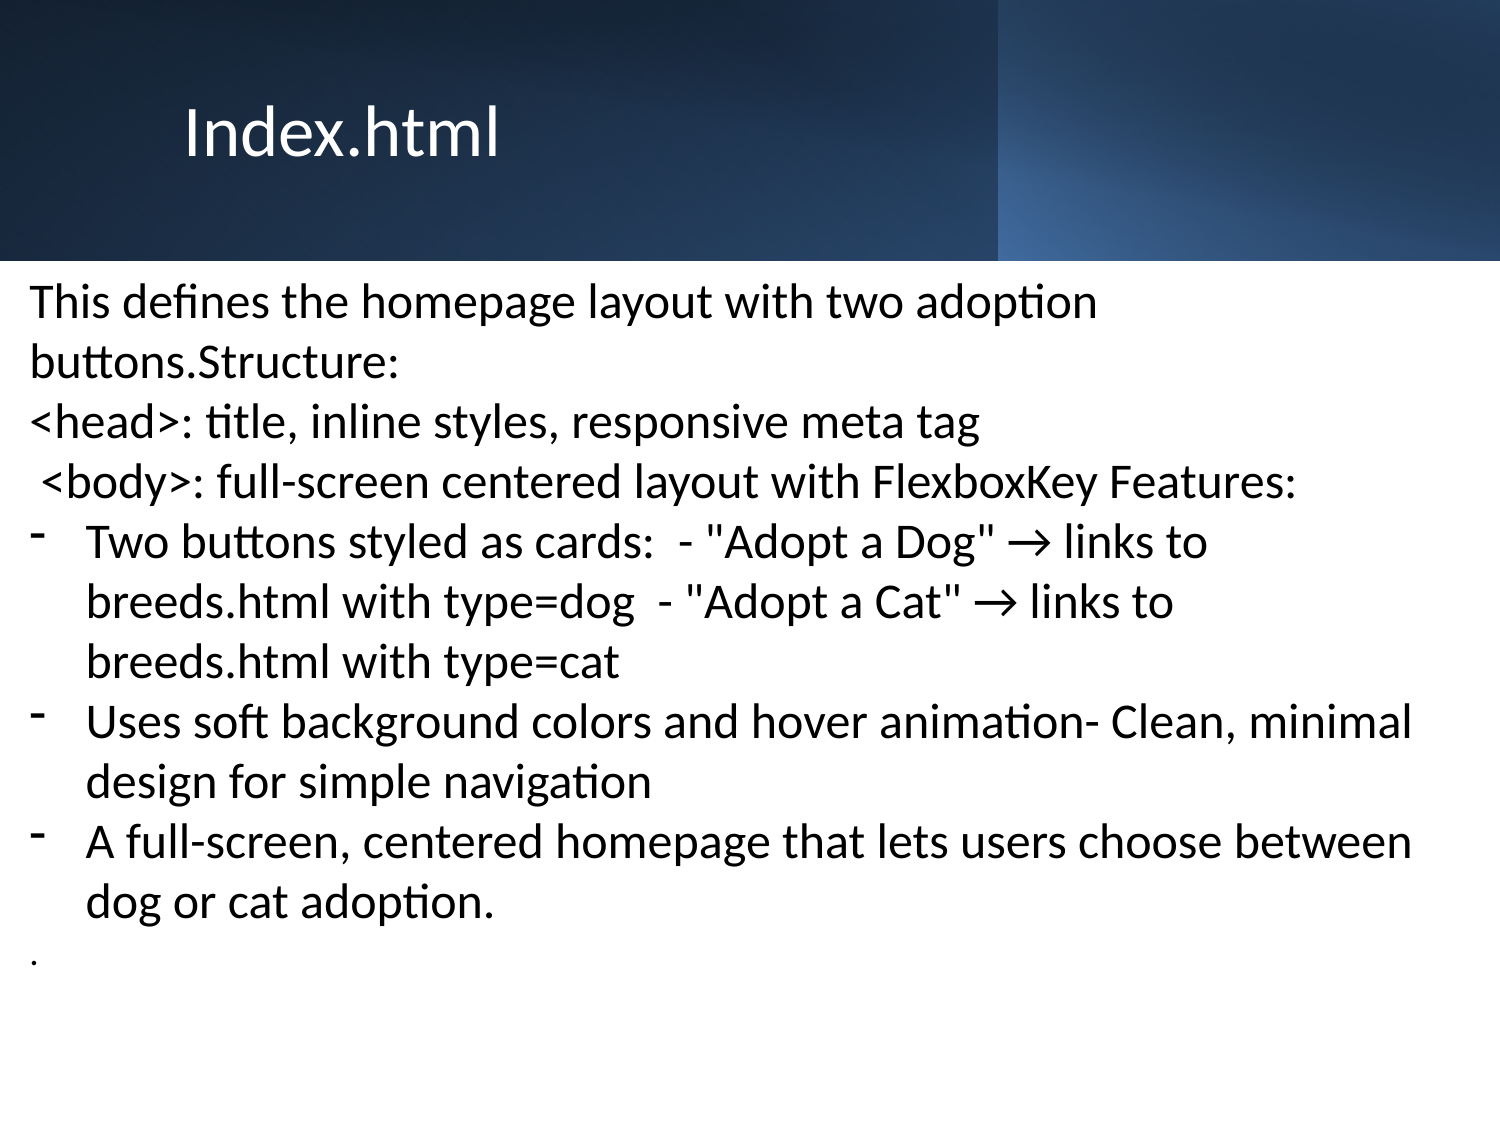

# Index.html
This defines the homepage layout with two adoption buttons.Structure:
<head>: title, inline styles, responsive meta tag
 <body>: full-screen centered layout with FlexboxKey Features:
Two buttons styled as cards:  - "Adopt a Dog" → links to breeds.html with type=dog  - "Adopt a Cat" → links to breeds.html with type=cat
Uses soft background colors and hover animation- Clean, minimal design for simple navigation
A full-screen, centered homepage that lets users choose between dog or cat adoption.
.